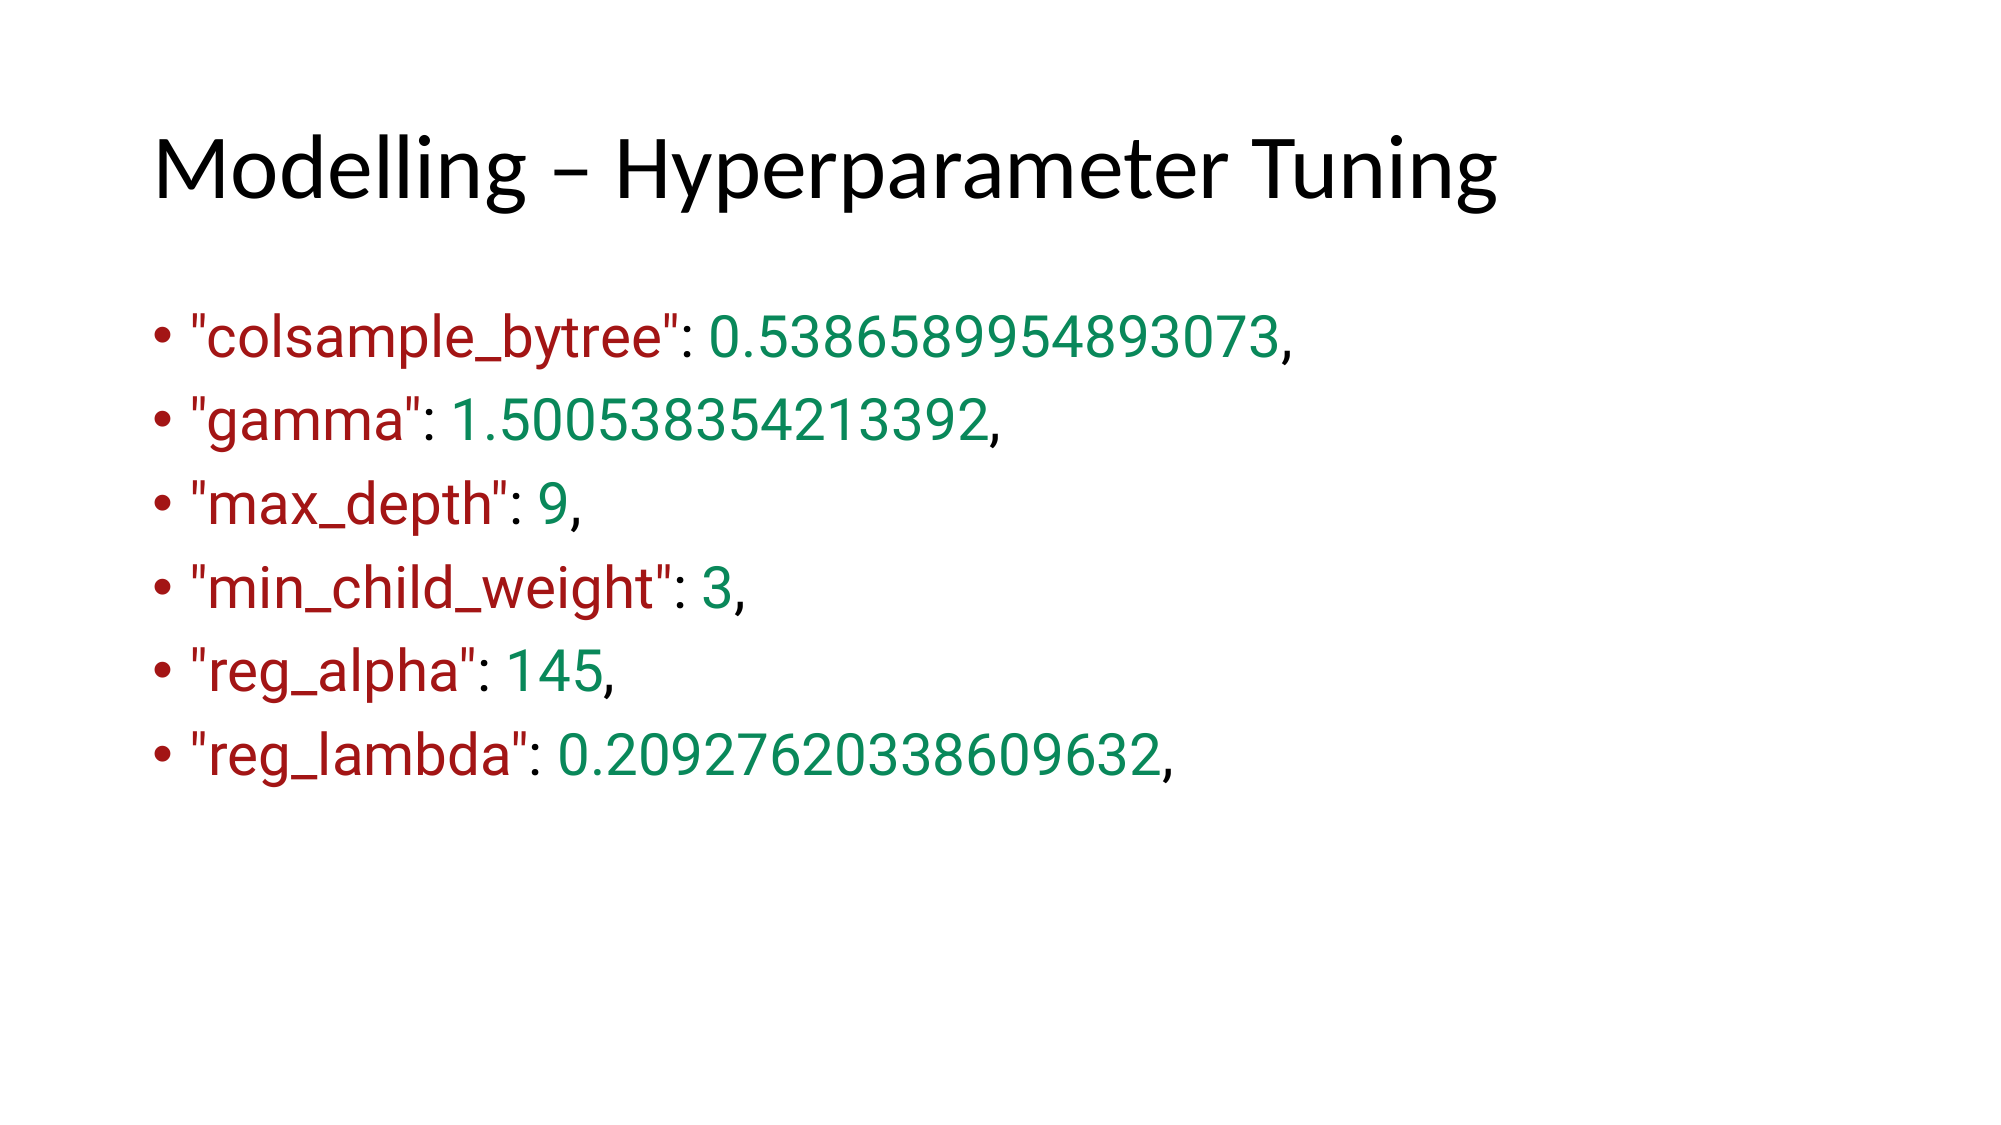

# Modelling – Hyperparameter Tuning
"colsample_bytree": 0.5386589954893073,
"gamma": 1.500538354213392,
"max_depth": 9,
"min_child_weight": 3,
"reg_alpha": 145,
"reg_lambda": 0.20927620338609632,